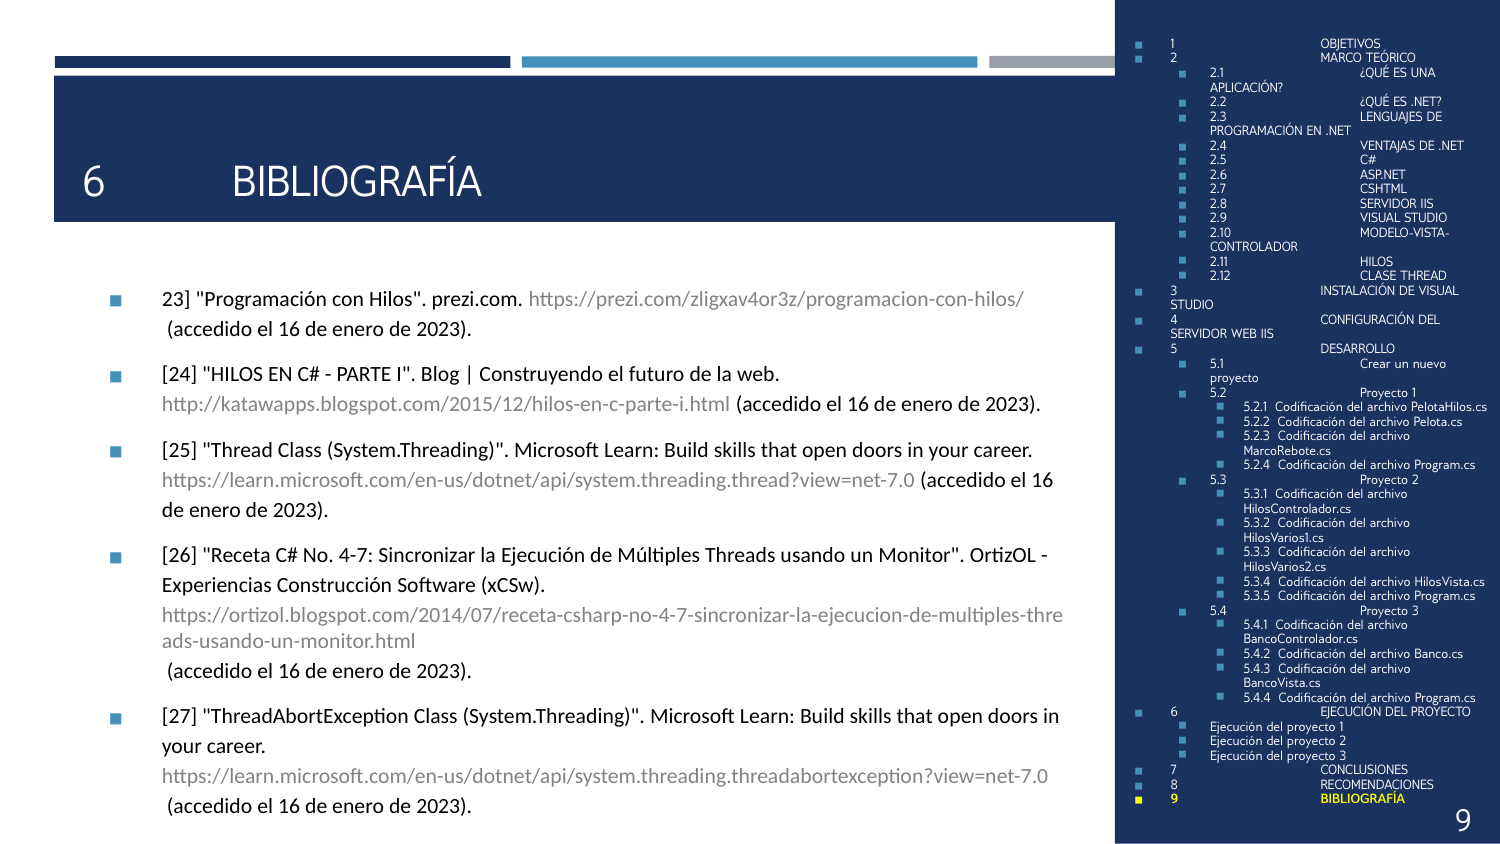

1	OBJETIVOS
2	MARCO TEÓRICO
2.1	¿QUÉ ES UNA APLICACIÓN?
2.2	¿QUÉ ES .NET?
2.3	LENGUAJES DE PROGRAMACIÓN EN .NET
2.4	VENTAJAS DE .NET
2.5	C#
2.6	ASP.NET
2.7	CSHTML
2.8	SERVIDOR IIS
2.9	VISUAL STUDIO
2.10	MODELO-VISTA-CONTROLADOR
2.11	HILOS
2.12	CLASE THREAD
3	INSTALACIÓN DE VISUAL STUDIO
4	CONFIGURACIÓN DEL SERVIDOR WEB IIS
5	DESARROLLO
5.1	Crear un nuevo proyecto
5.2	Proyecto 1
5.2.1  Codificación del archivo PelotaHilos.cs
5.2.2  Codificación del archivo Pelota.cs
5.2.3  Codificación del archivo MarcoRebote.cs
5.2.4  Codificación del archivo Program.cs
5.3	Proyecto 2
5.3.1  Codificación del archivo HilosControlador.cs
5.3.2  Codificación del archivo HilosVarios1.cs
5.3.3  Codificación del archivo HilosVarios2.cs
5.3.4  Codificación del archivo HilosVista.cs
5.3.5  Codificación del archivo Program.cs
5.4	Proyecto 3
5.4.1  Codificación del archivo BancoControlador.cs
5.4.2  Codificación del archivo Banco.cs
5.4.3  Codificación del archivo BancoVista.cs
5.4.4  Codificación del archivo Program.cs
6	EJECUCIÓN DEL PROYECTO
Ejecución del proyecto 1
Ejecución del proyecto 2
Ejecución del proyecto 3
7	CONCLUSIONES
8	RECOMENDACIONES
9	BIBLIOGRAFÍA
# 6	BIBLIOGRAFÍA
23] "Programación con Hilos". prezi.com. https://prezi.com/zligxav4or3z/programacion-con-hilos/ (accedido el 16 de enero de 2023).
[24] "HILOS EN C# - PARTE I". Blog | Construyendo el futuro de la web. http://katawapps.blogspot.com/2015/12/hilos-en-c-parte-i.html (accedido el 16 de enero de 2023).
[25] "Thread Class (System.Threading)". Microsoft Learn: Build skills that open doors in your career. https://learn.microsoft.com/en-us/dotnet/api/system.threading.thread?view=net-7.0 (accedido el 16 de enero de 2023).
[26] "Receta C# No. 4-7: Sincronizar la Ejecución de Múltiples Threads usando un Monitor". OrtizOL - Experiencias Construcción Software (xCSw). https://ortizol.blogspot.com/2014/07/receta-csharp-no-4-7-sincronizar-la-ejecucion-de-multiples-threads-usando-un-monitor.html (accedido el 16 de enero de 2023).
[27] "ThreadAbortException Class (System.Threading)". Microsoft Learn: Build skills that open doors in your career. https://learn.microsoft.com/en-us/dotnet/api/system.threading.threadabortexception?view=net-7.0 (accedido el 16 de enero de 2023).
90